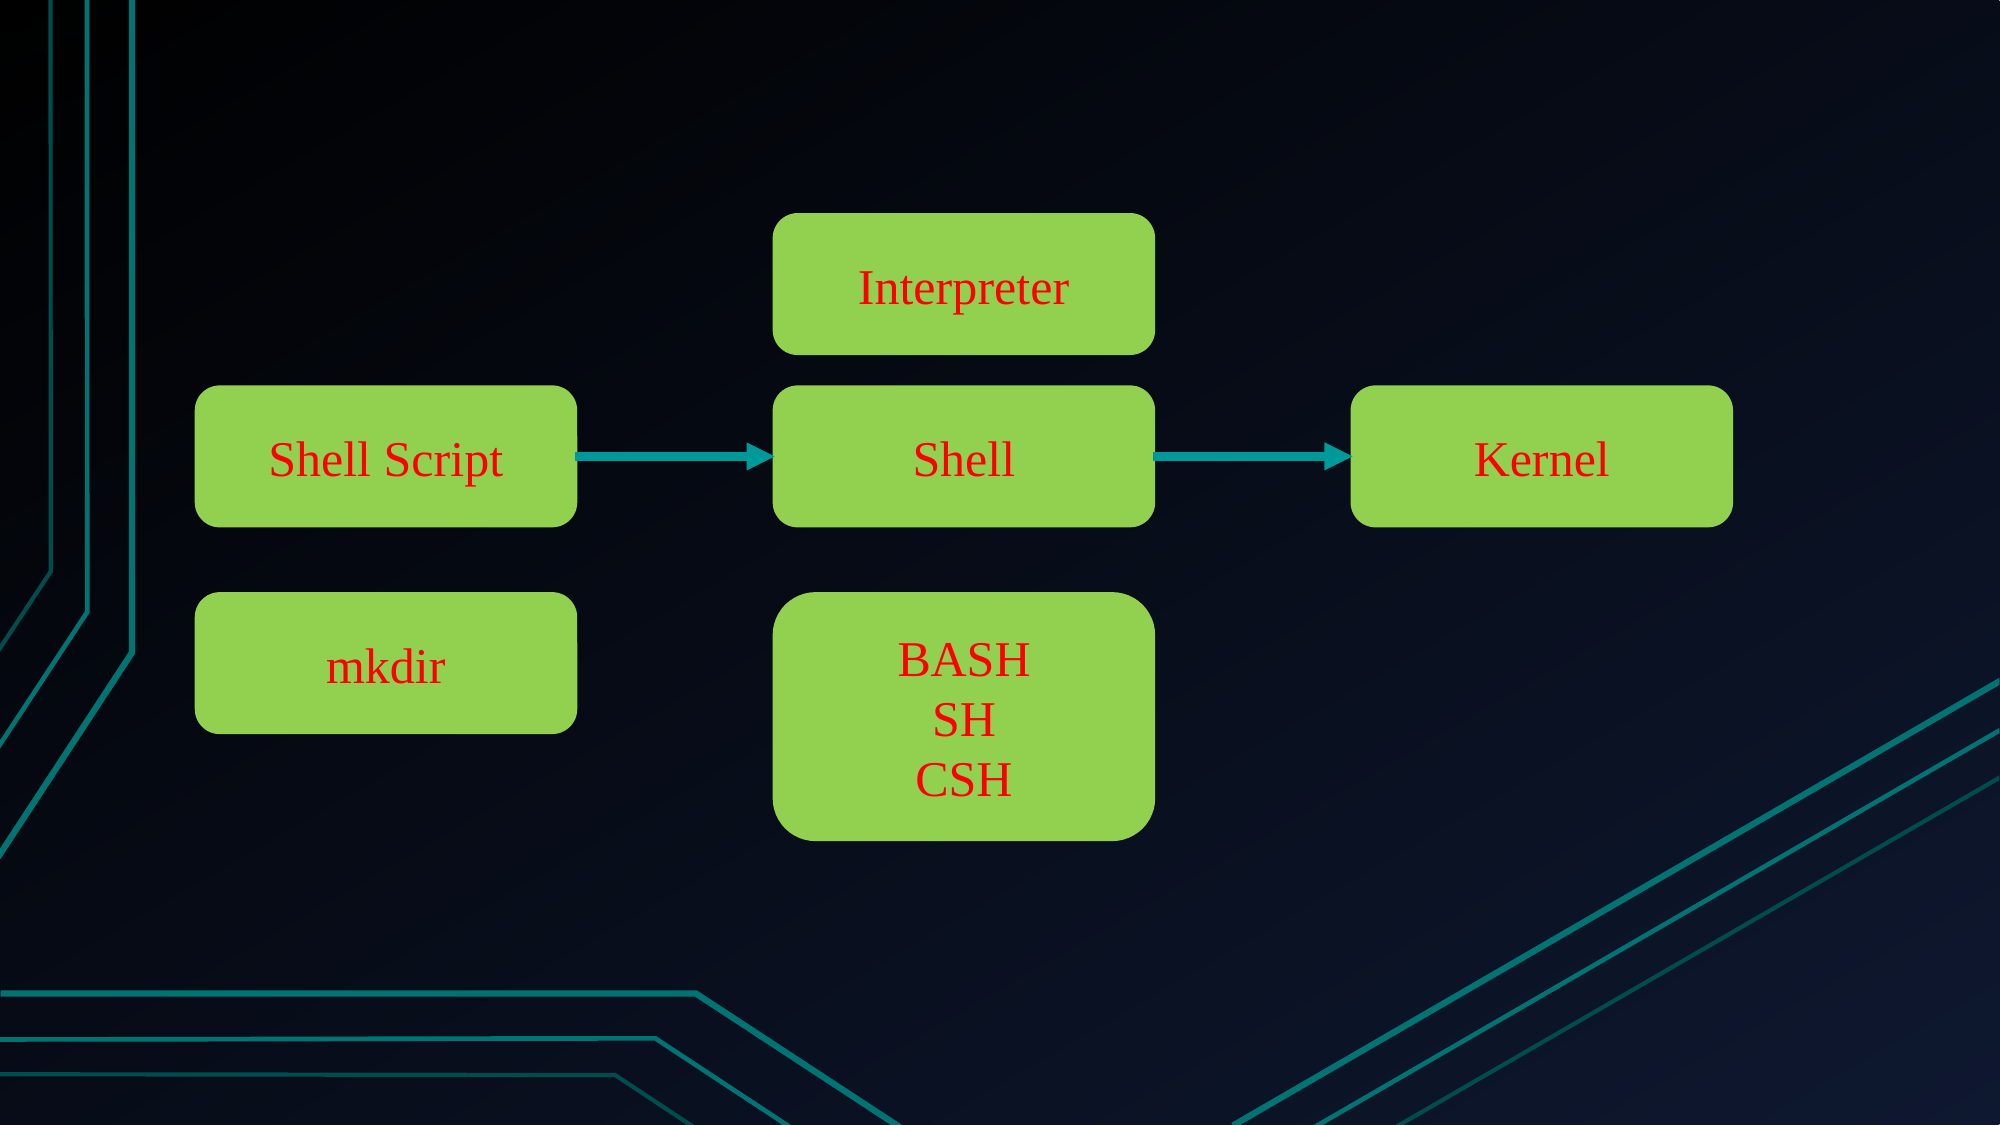

Interpreter
Shell Script
Kernel
Shell
BASH
SH
CSH
mkdir